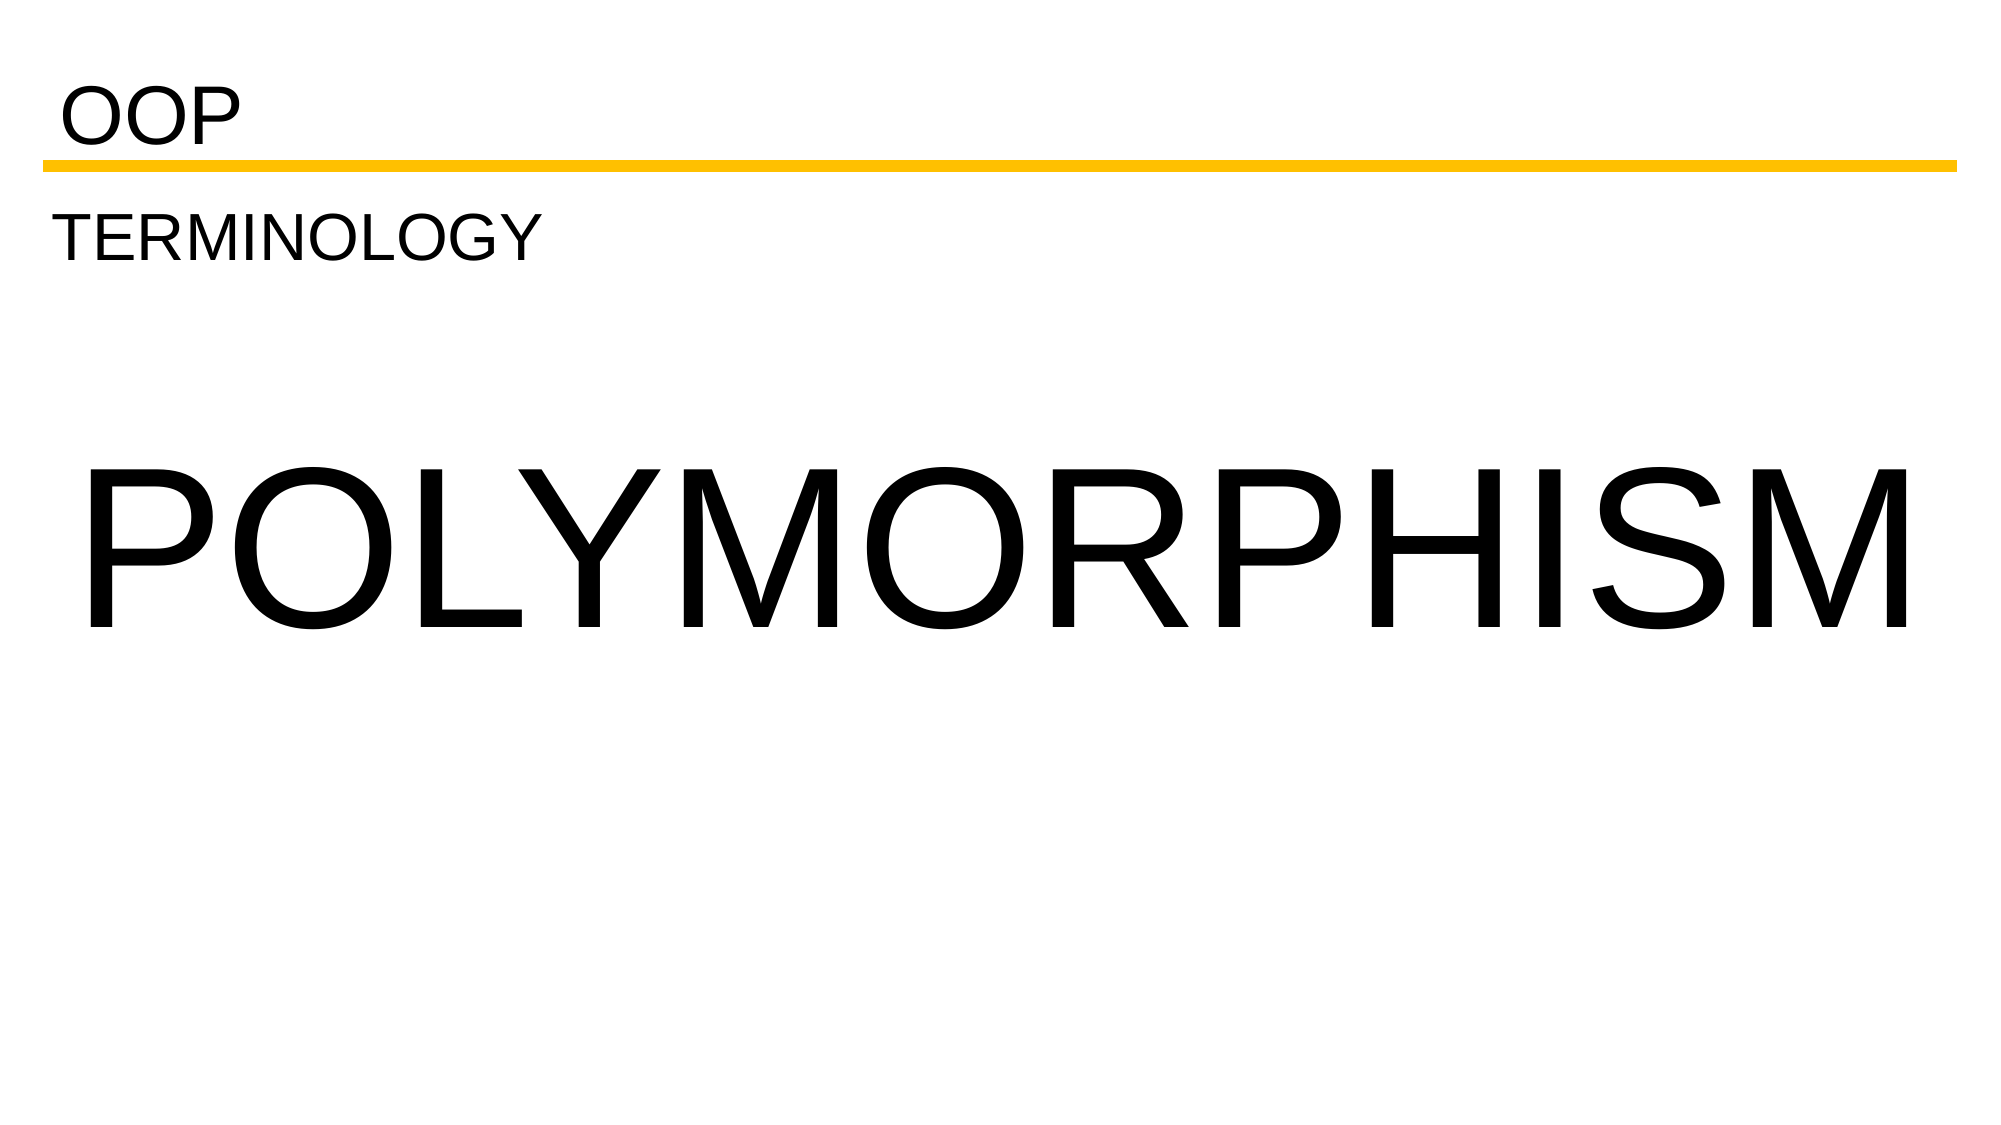

}
{
)
[
]
(
OOP
TERMINOLOGY
POLYMORPHISM